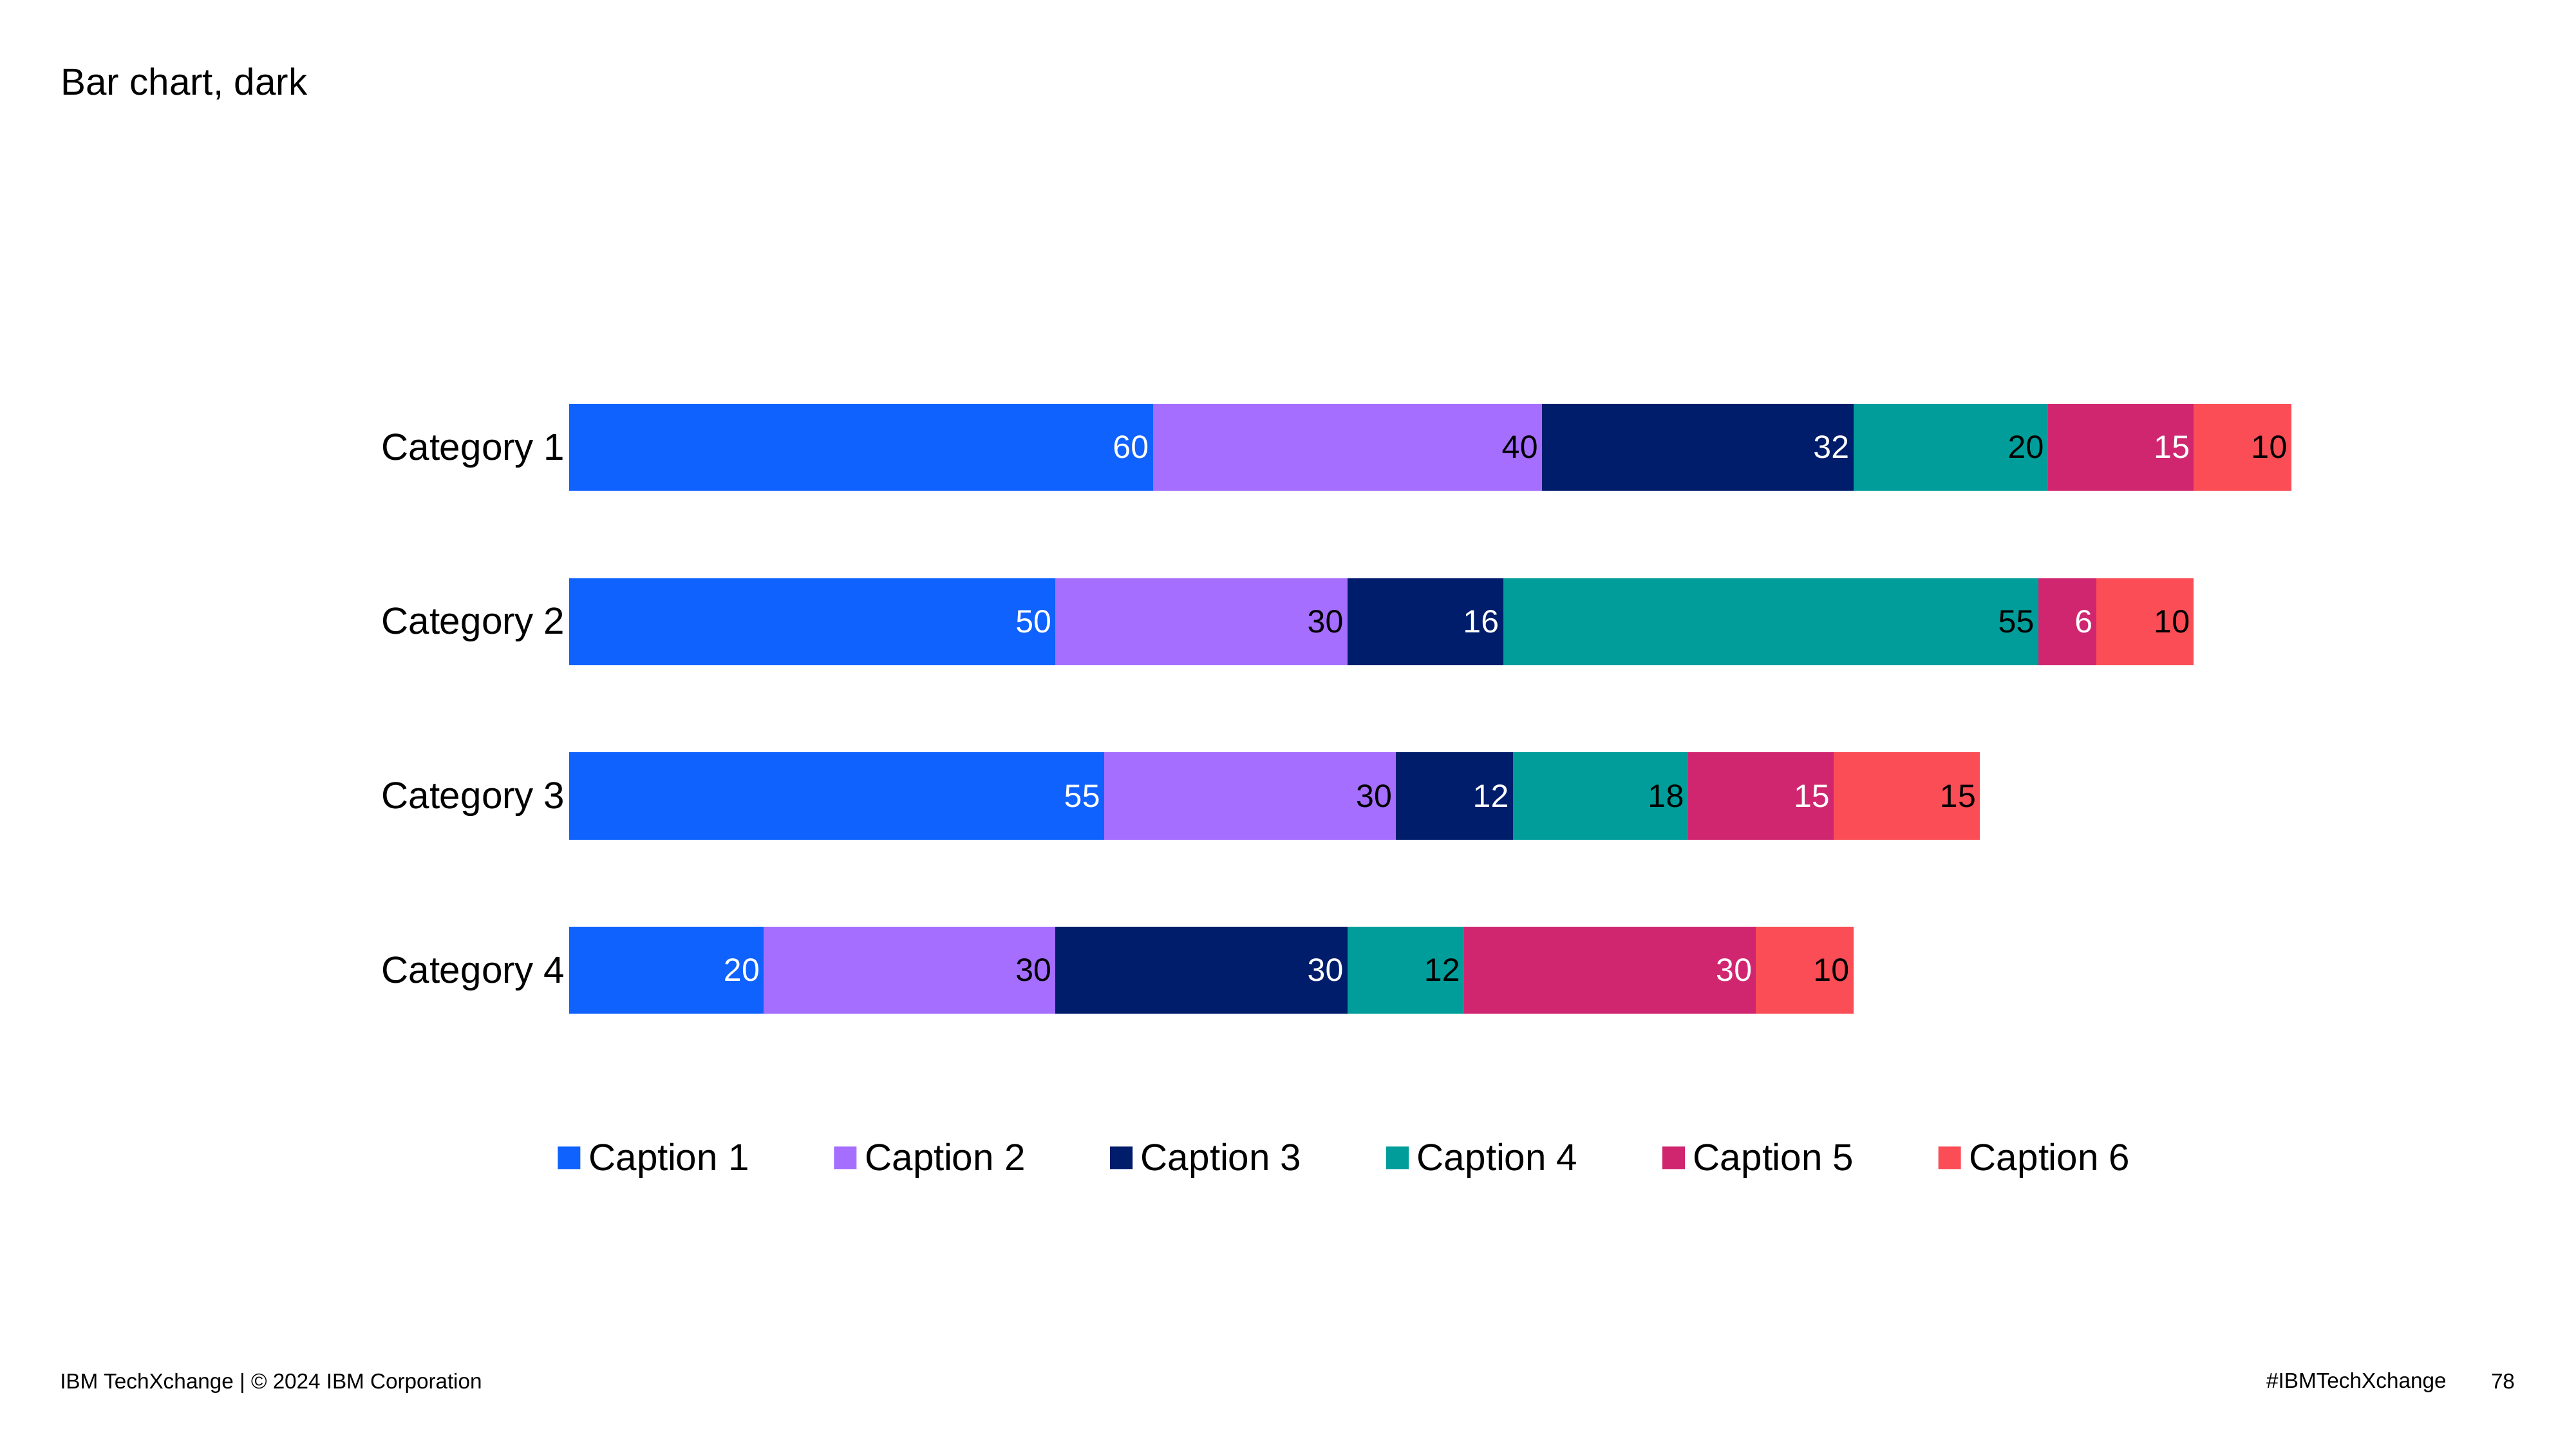

# Bar chart, dark

### Chart

| Category | Caption 1 | Caption 2 | Caption 3 | Caption 4 | Caption 5 | Caption 6 |
|---|---|---|---|---|---|---|
| Category 4 | 20.0 | 30.0 | 30.0 | 12.0 | 30.0 | 10.0 |
| Category 3 | 55.0 | 30.0 | 12.0 | 18.0 | 15.0 | 15.0 |
| Category 2 | 50.0 | 30.0 | 16.0 | 55.0 | 6.0 | 10.0 |
| Category 1 | 60.0 | 40.0 | 32.0 | 20.0 | 15.0 | 10.0 |
IBM TechXchange | © 2024 IBM Corporation
78